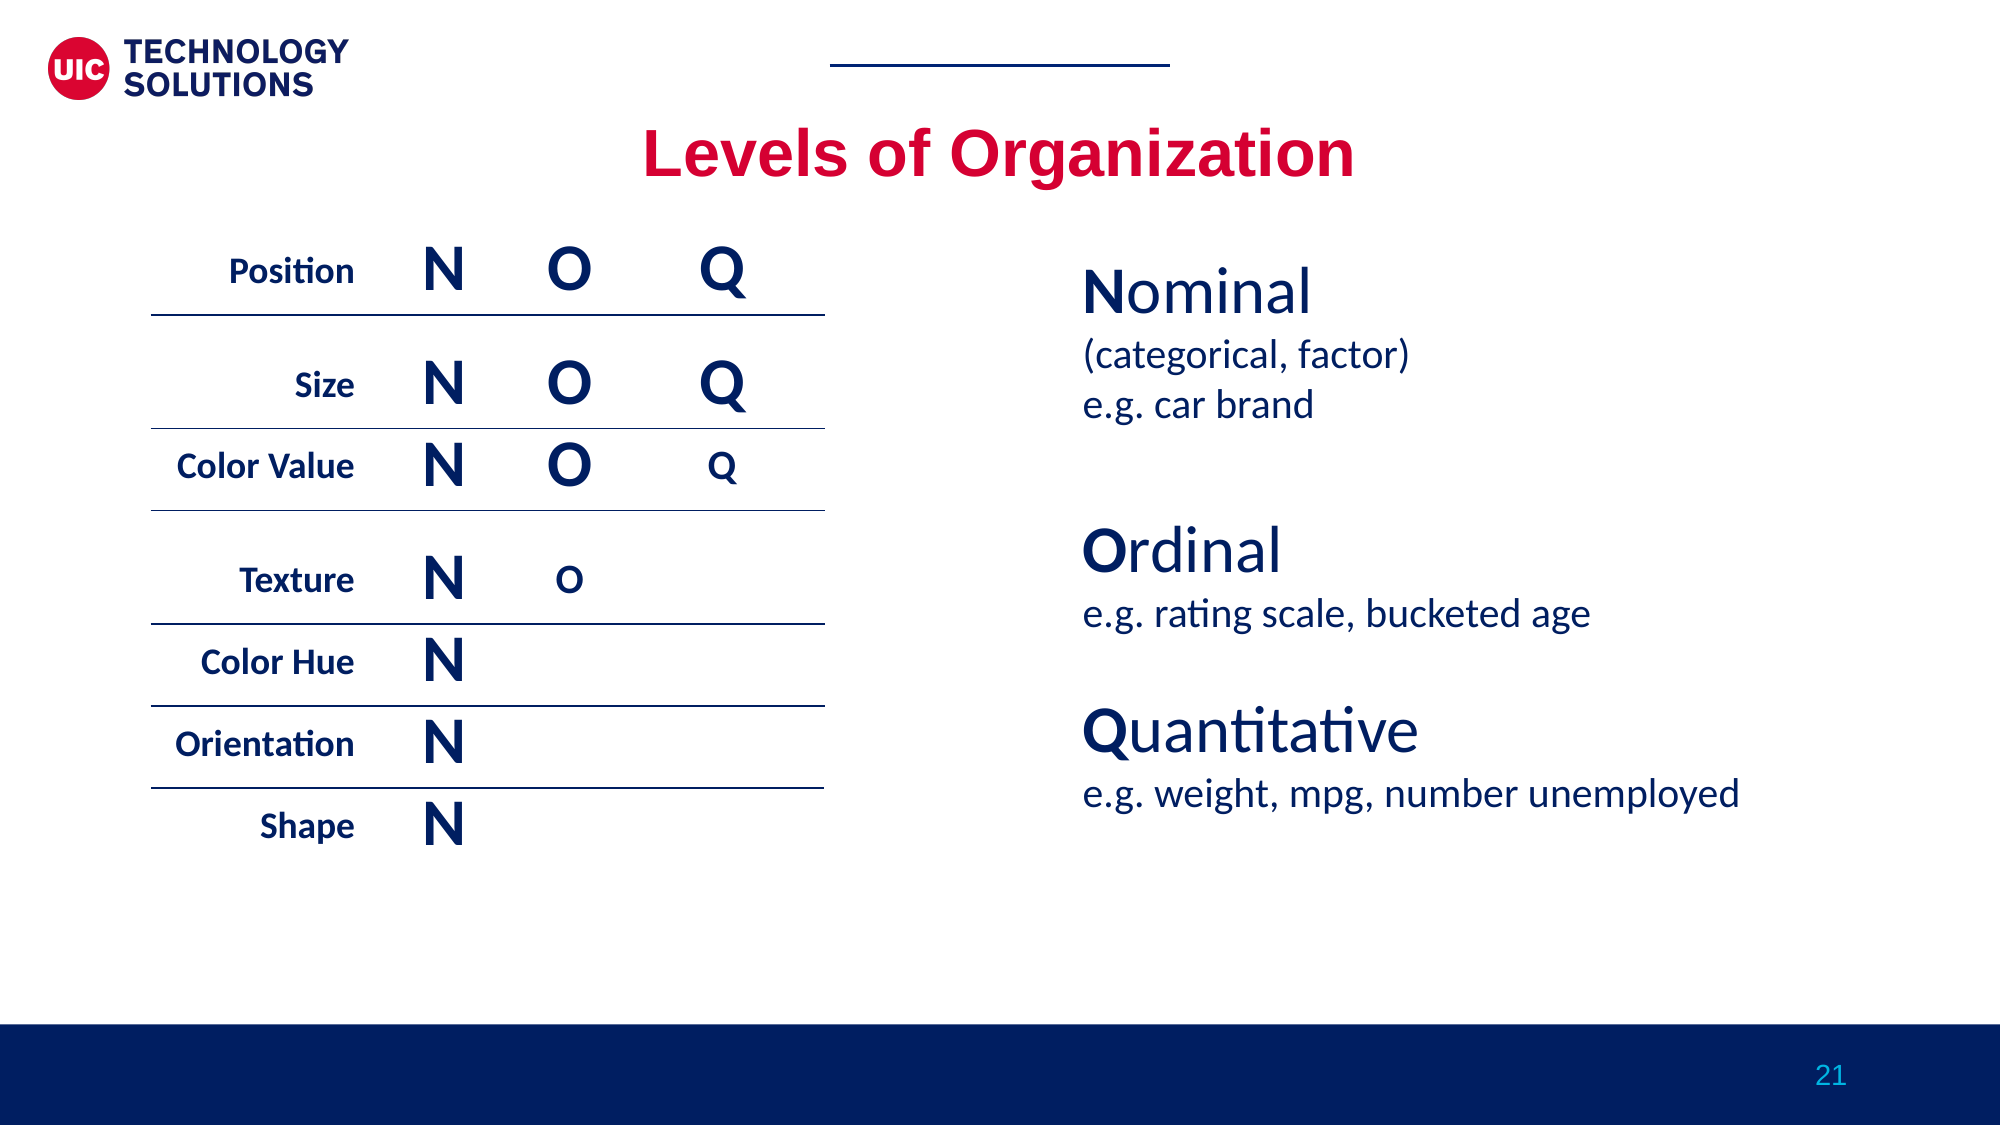

# Levels of Organization
| Position | N | O | Q |
| --- | --- | --- | --- |
|  |  |  |  |
| Size | N | O | Q |
| Color Value | N | O | Q |
|  |  |  |  |
| Texture | N | O |  |
| Color Hue | N |  |  |
| Orientation | N |  |  |
| Shape | N |  |  |
Nominal
(categorical, factor)
e.g. car brand

Ordinal
e.g. rating scale, bucketed age

Quantitative
e.g. weight, mpg, number unemployed